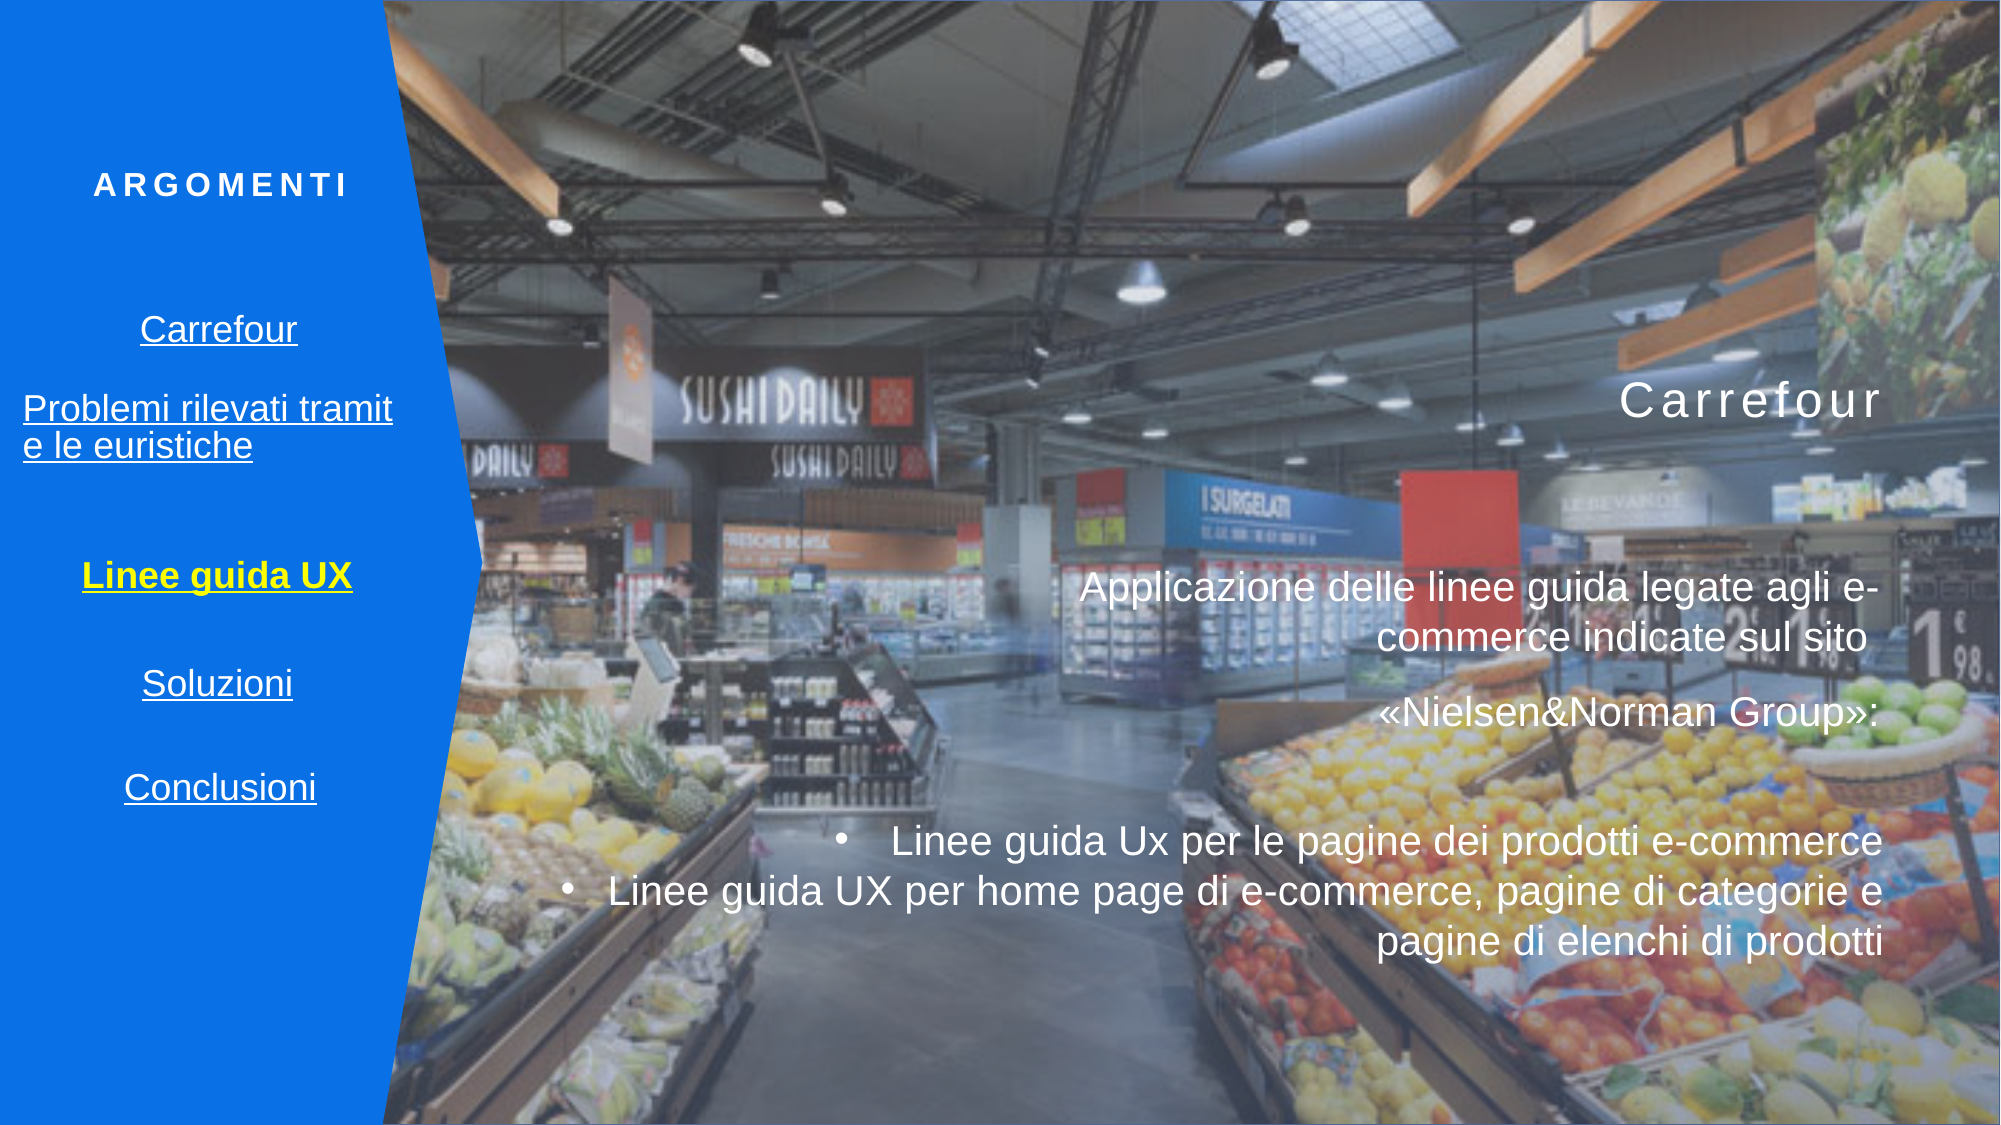

ARGOMENTI
Carrefour
Carrefour

Applicazione delle linee guida legate agli e-commerce indicate sul sito
«Nielsen&Norman Group»:

Problemi rilevati tramite le euristiche
Linee guida UX
Soluzioni
Conclusioni
Linee guida Ux per le pagine dei prodotti e-commerce
Linee guida UX per home page di e-commerce, pagine di categorie e pagine di elenchi di prodotti